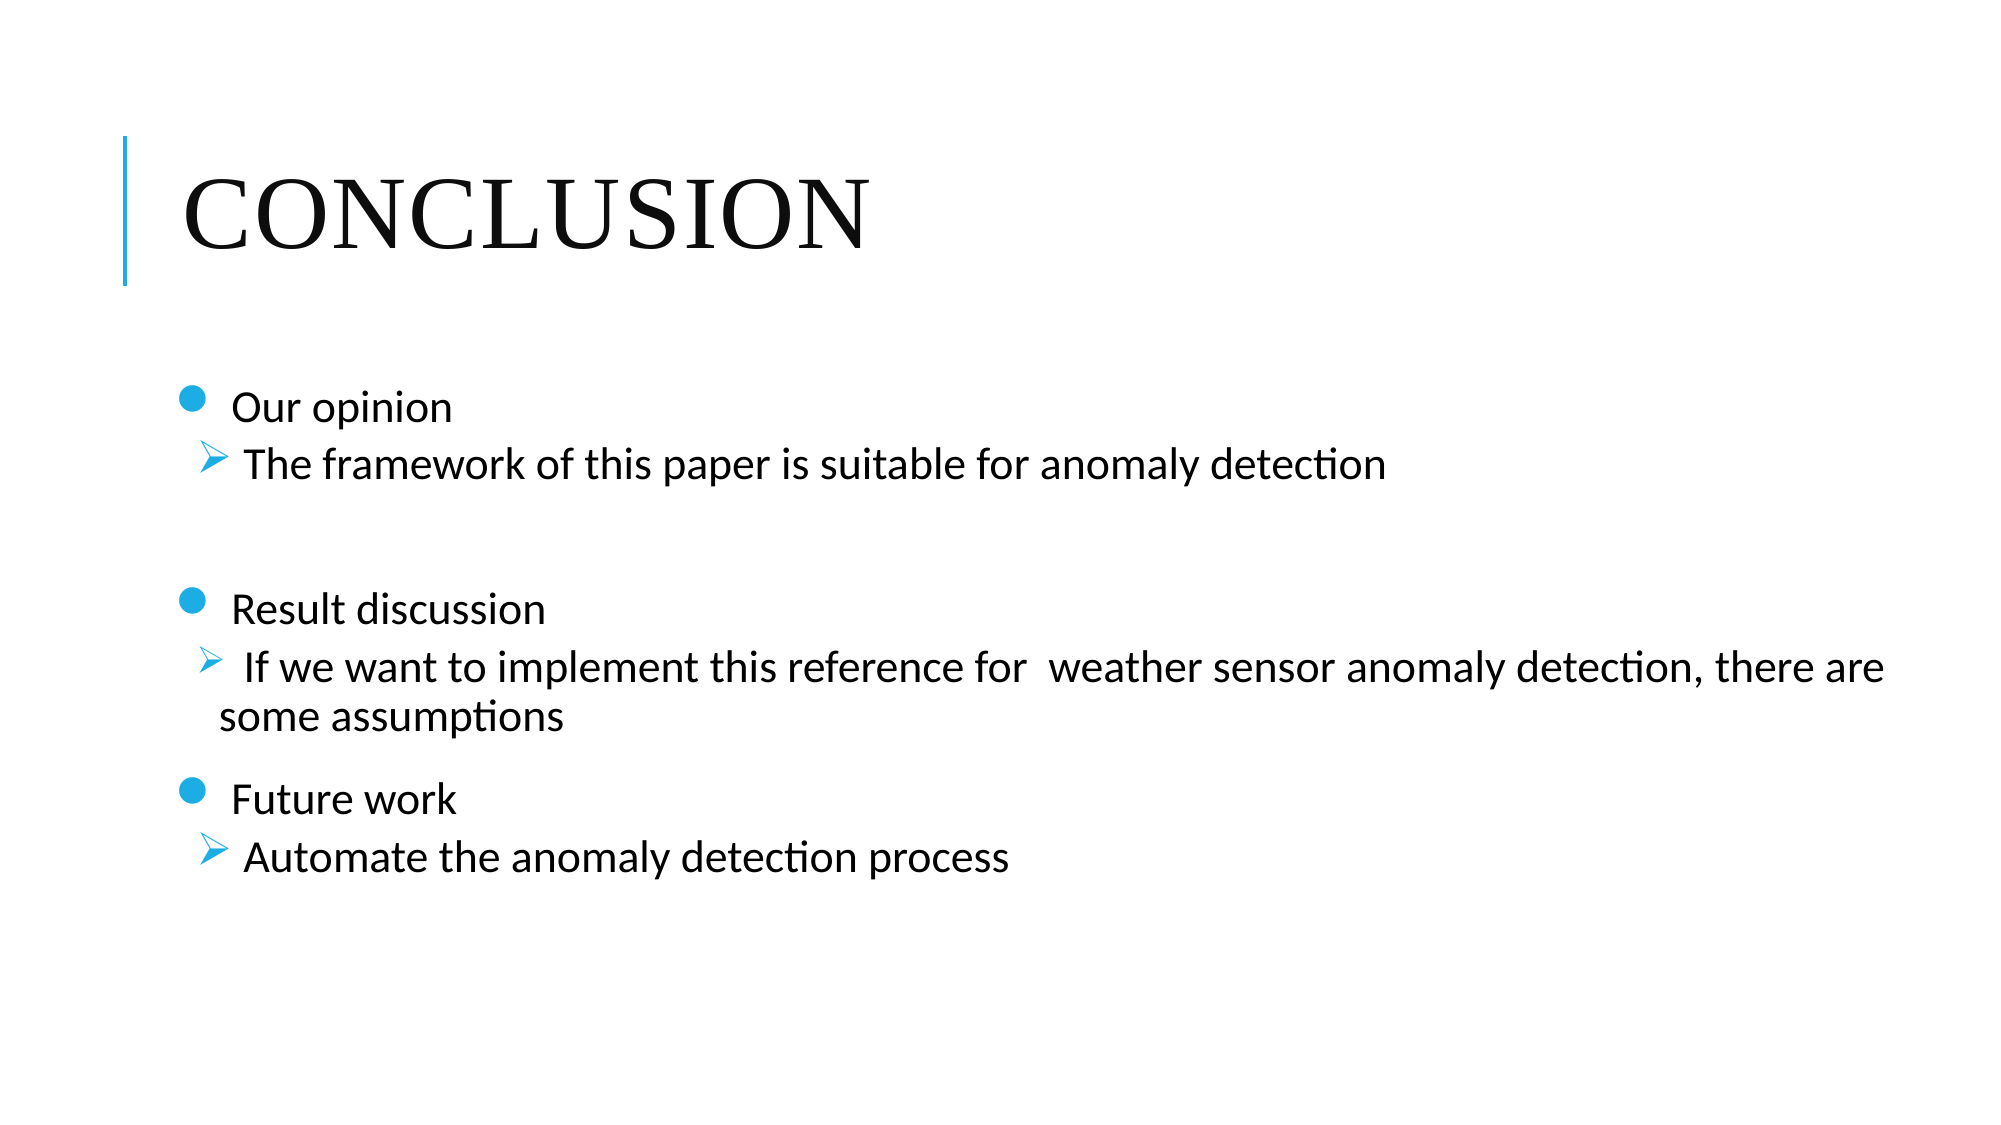

# conclusion
 Our opinion
 The framework of this paper is suitable for anomaly detection

 Result discussion
  If we want to implement this reference for  weather sensor anomaly detection, there are some assumptions
 Future work
 Automate the anomaly detection process